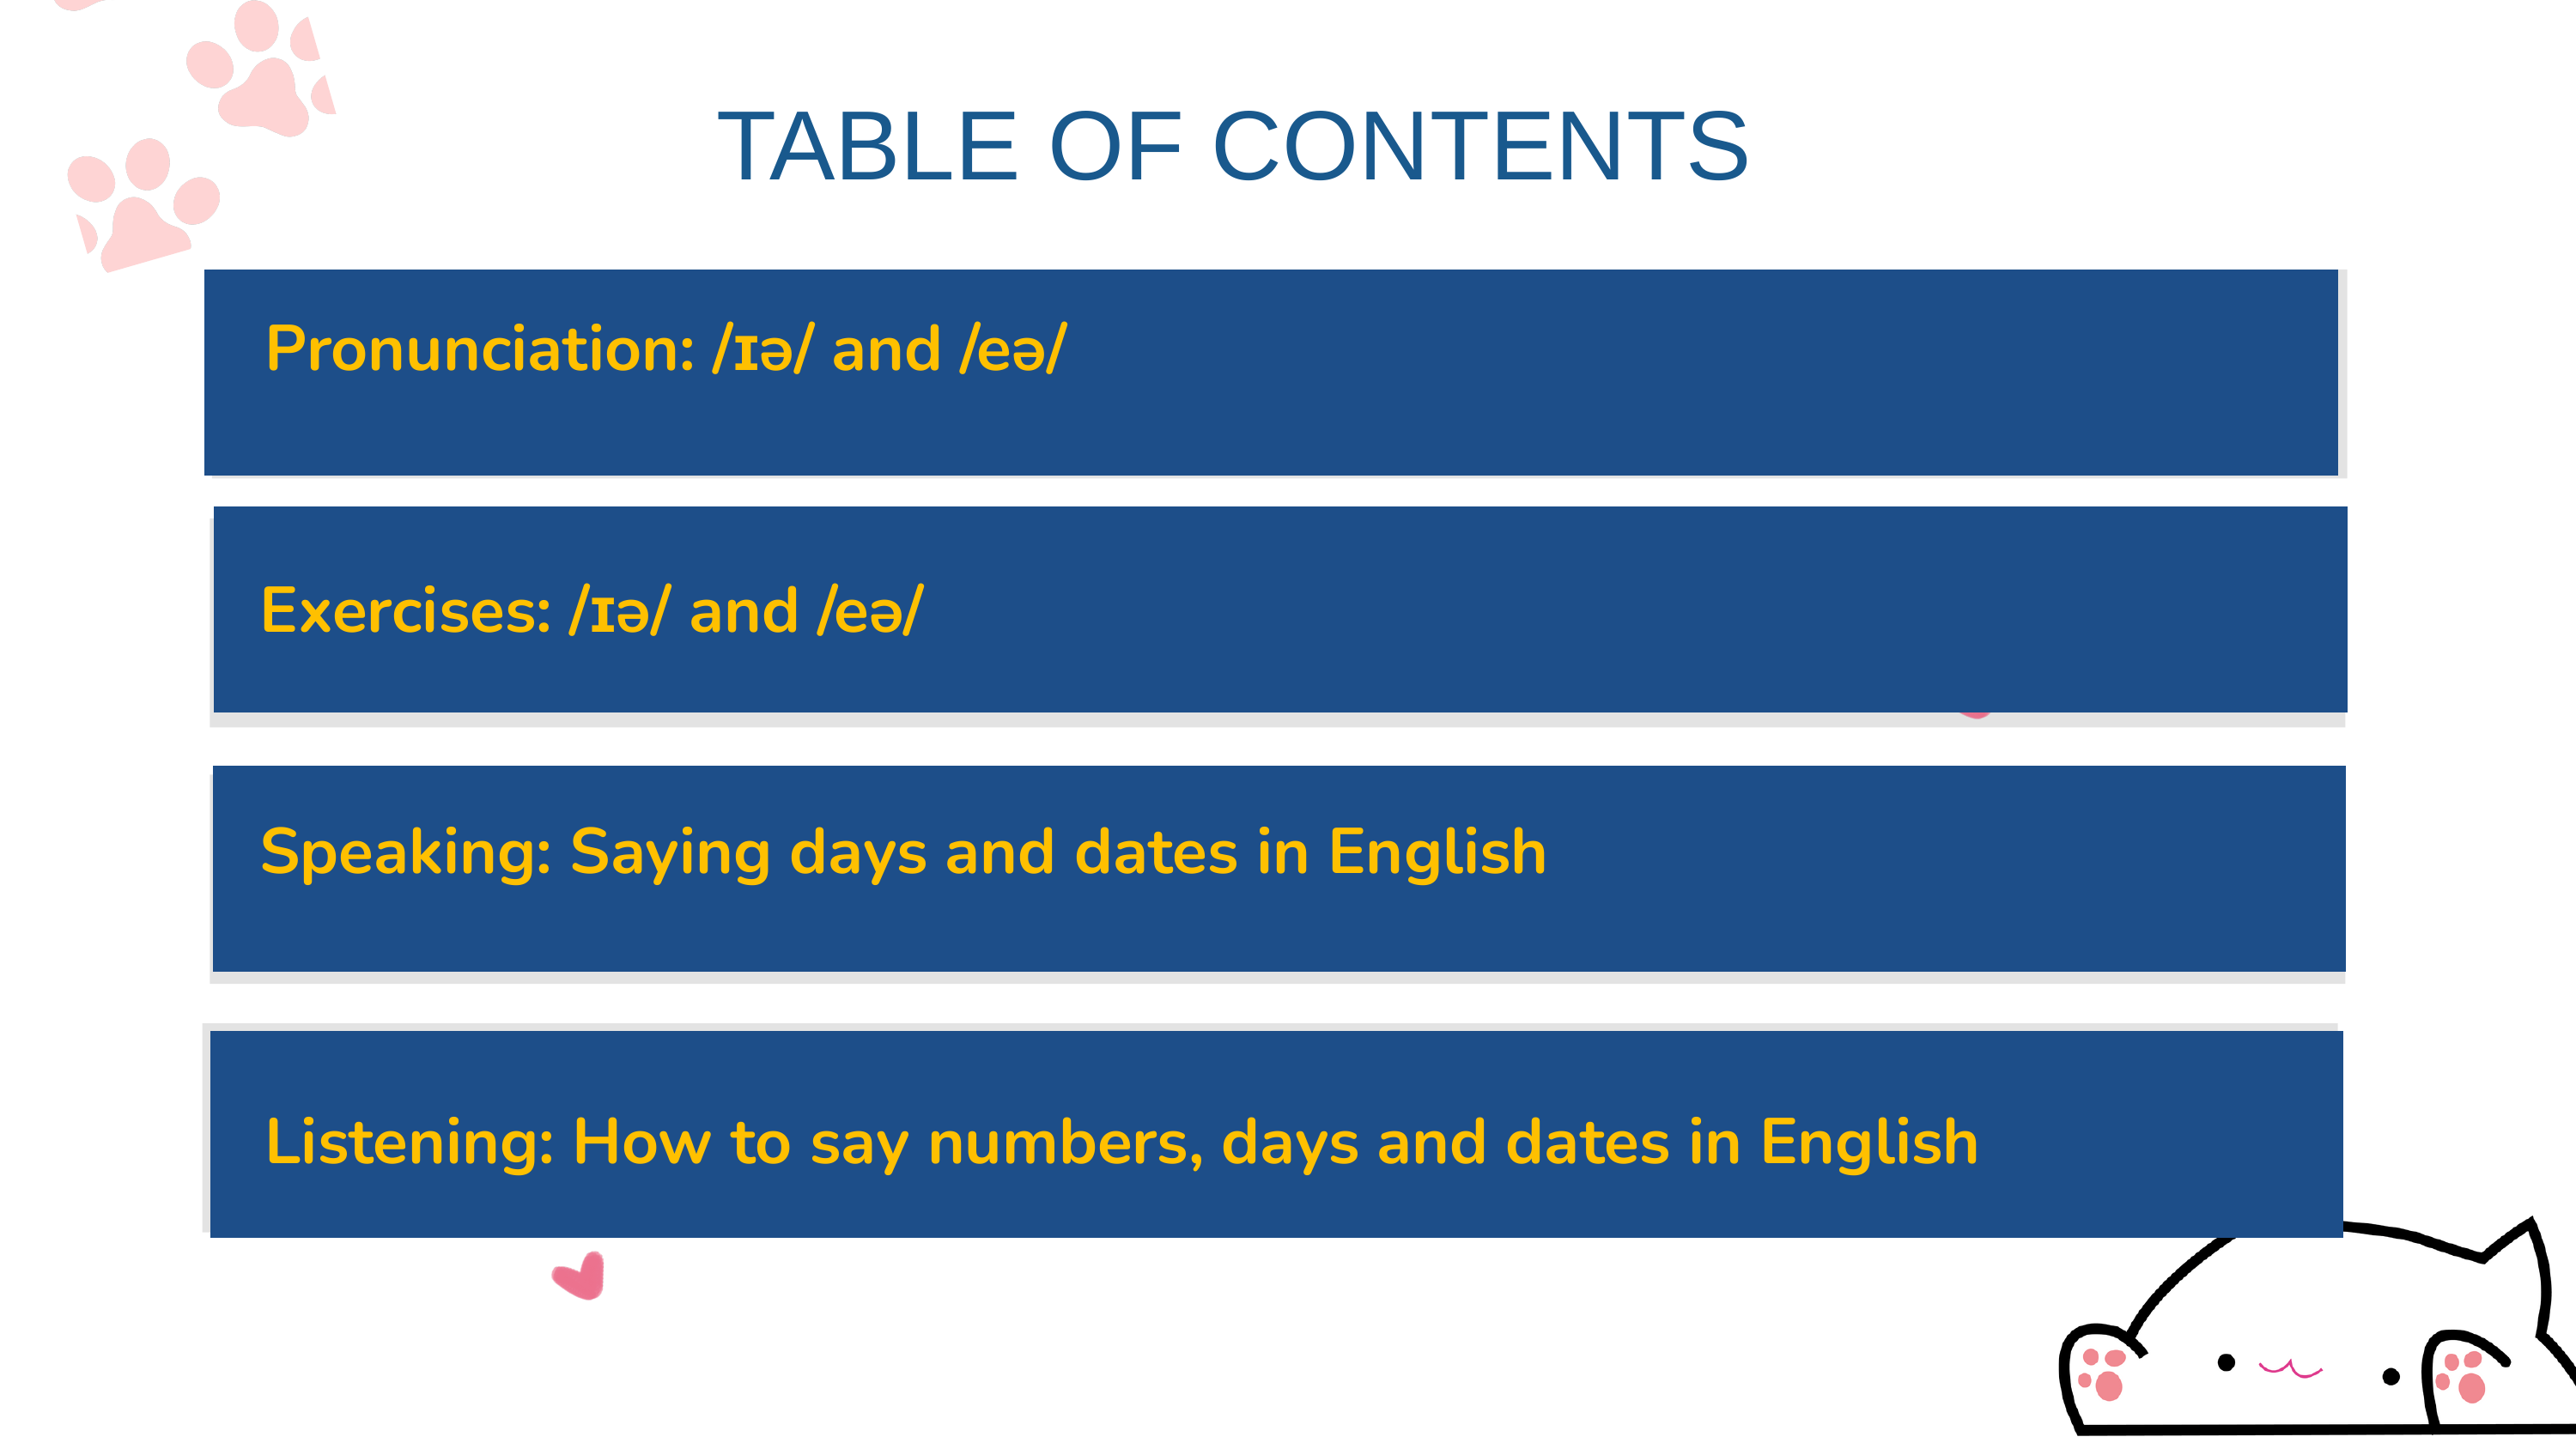

TABLE OF CONTENTS

Pronunciation: /ɪə/ and /eə/

Exercises: /ɪə/ and /eə/

Speaking: Saying days and dates in English

Listening: How to say numbers, days and dates in English